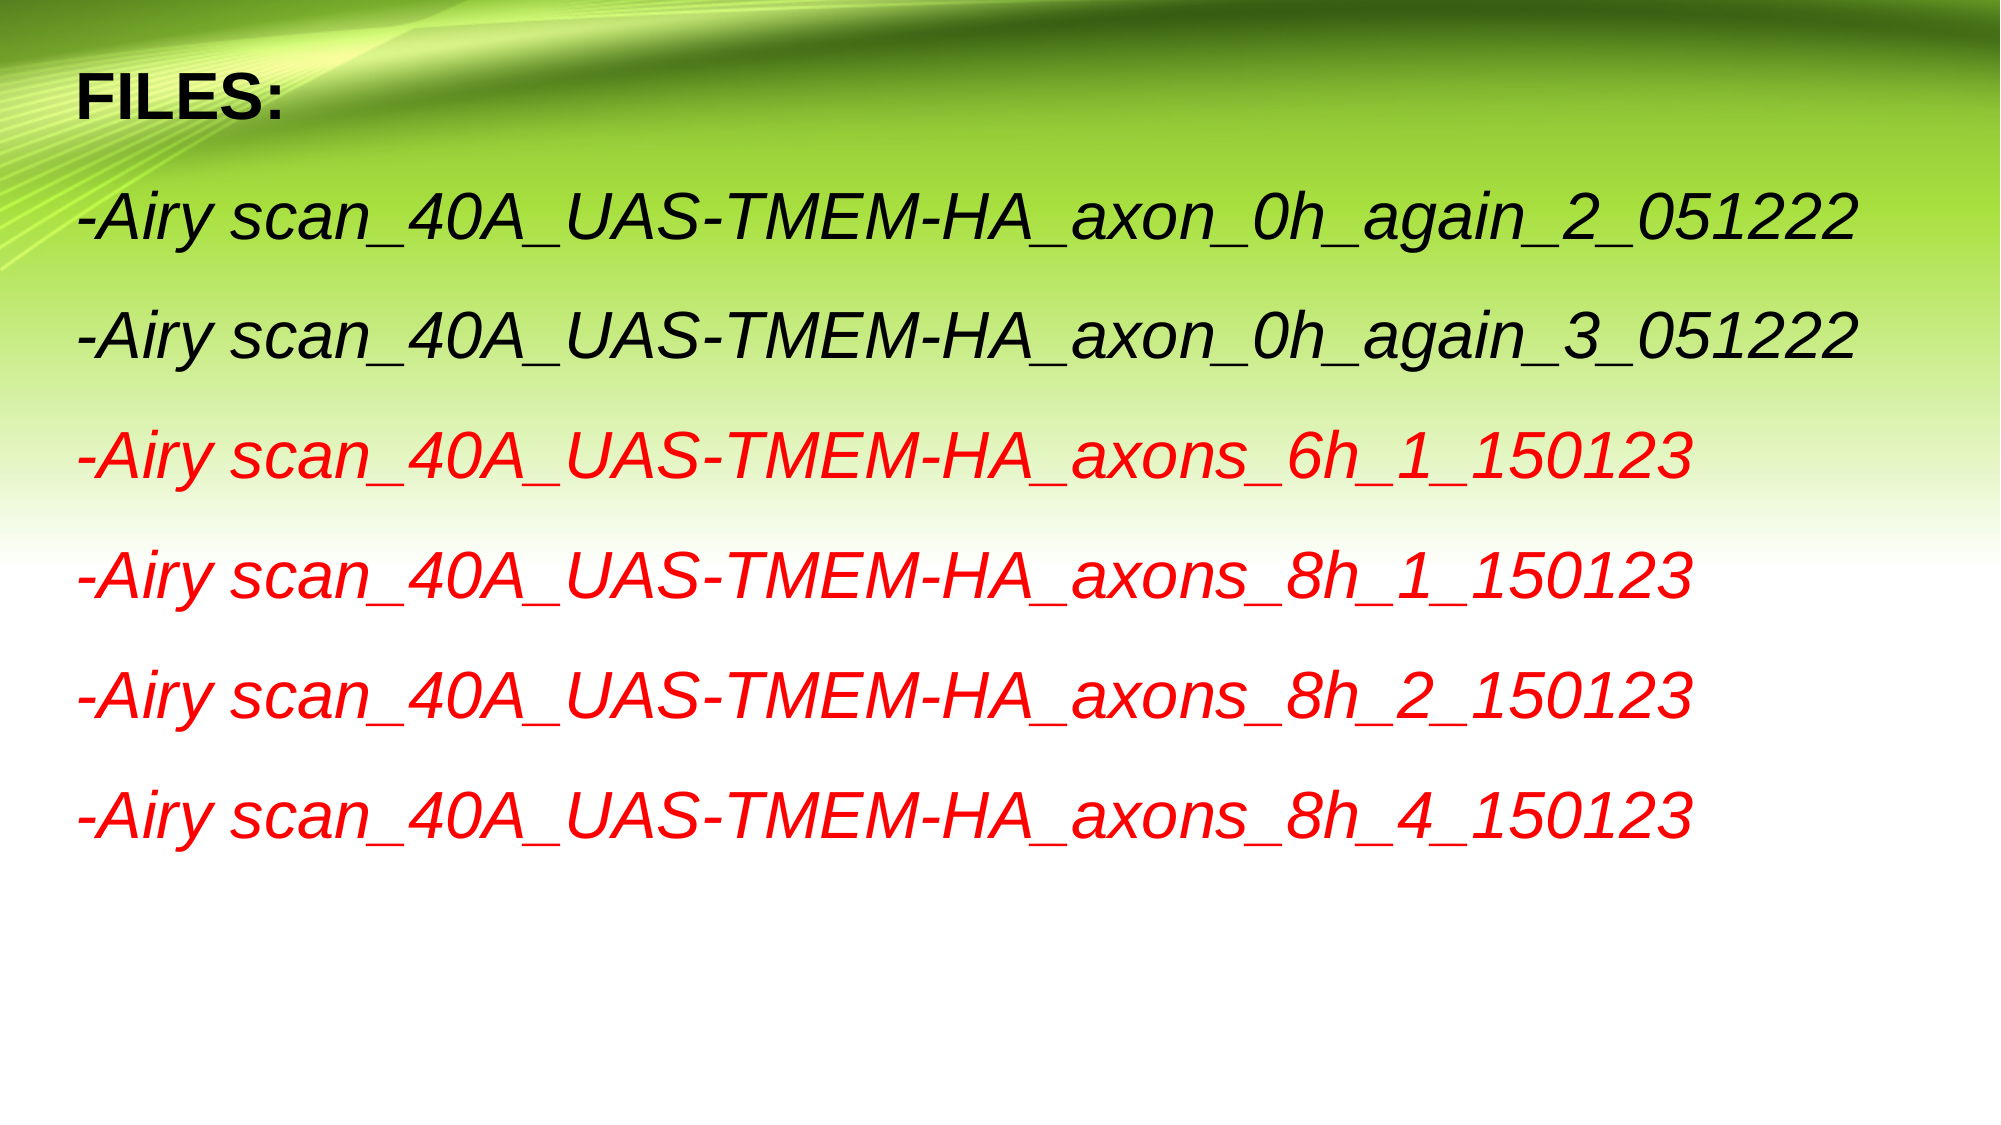

# FILES: -Airy scan_40A_UAS-TMEM-HA_axon_0h_again_2_051222 -Airy scan_40A_UAS-TMEM-HA_axon_0h_again_3_051222 -Airy scan_40A_UAS-TMEM-HA_axons_6h_1_150123 -Airy scan_40A_UAS-TMEM-HA_axons_8h_1_150123 -Airy scan_40A_UAS-TMEM-HA_axons_8h_2_150123 -Airy scan_40A_UAS-TMEM-HA_axons_8h_4_150123